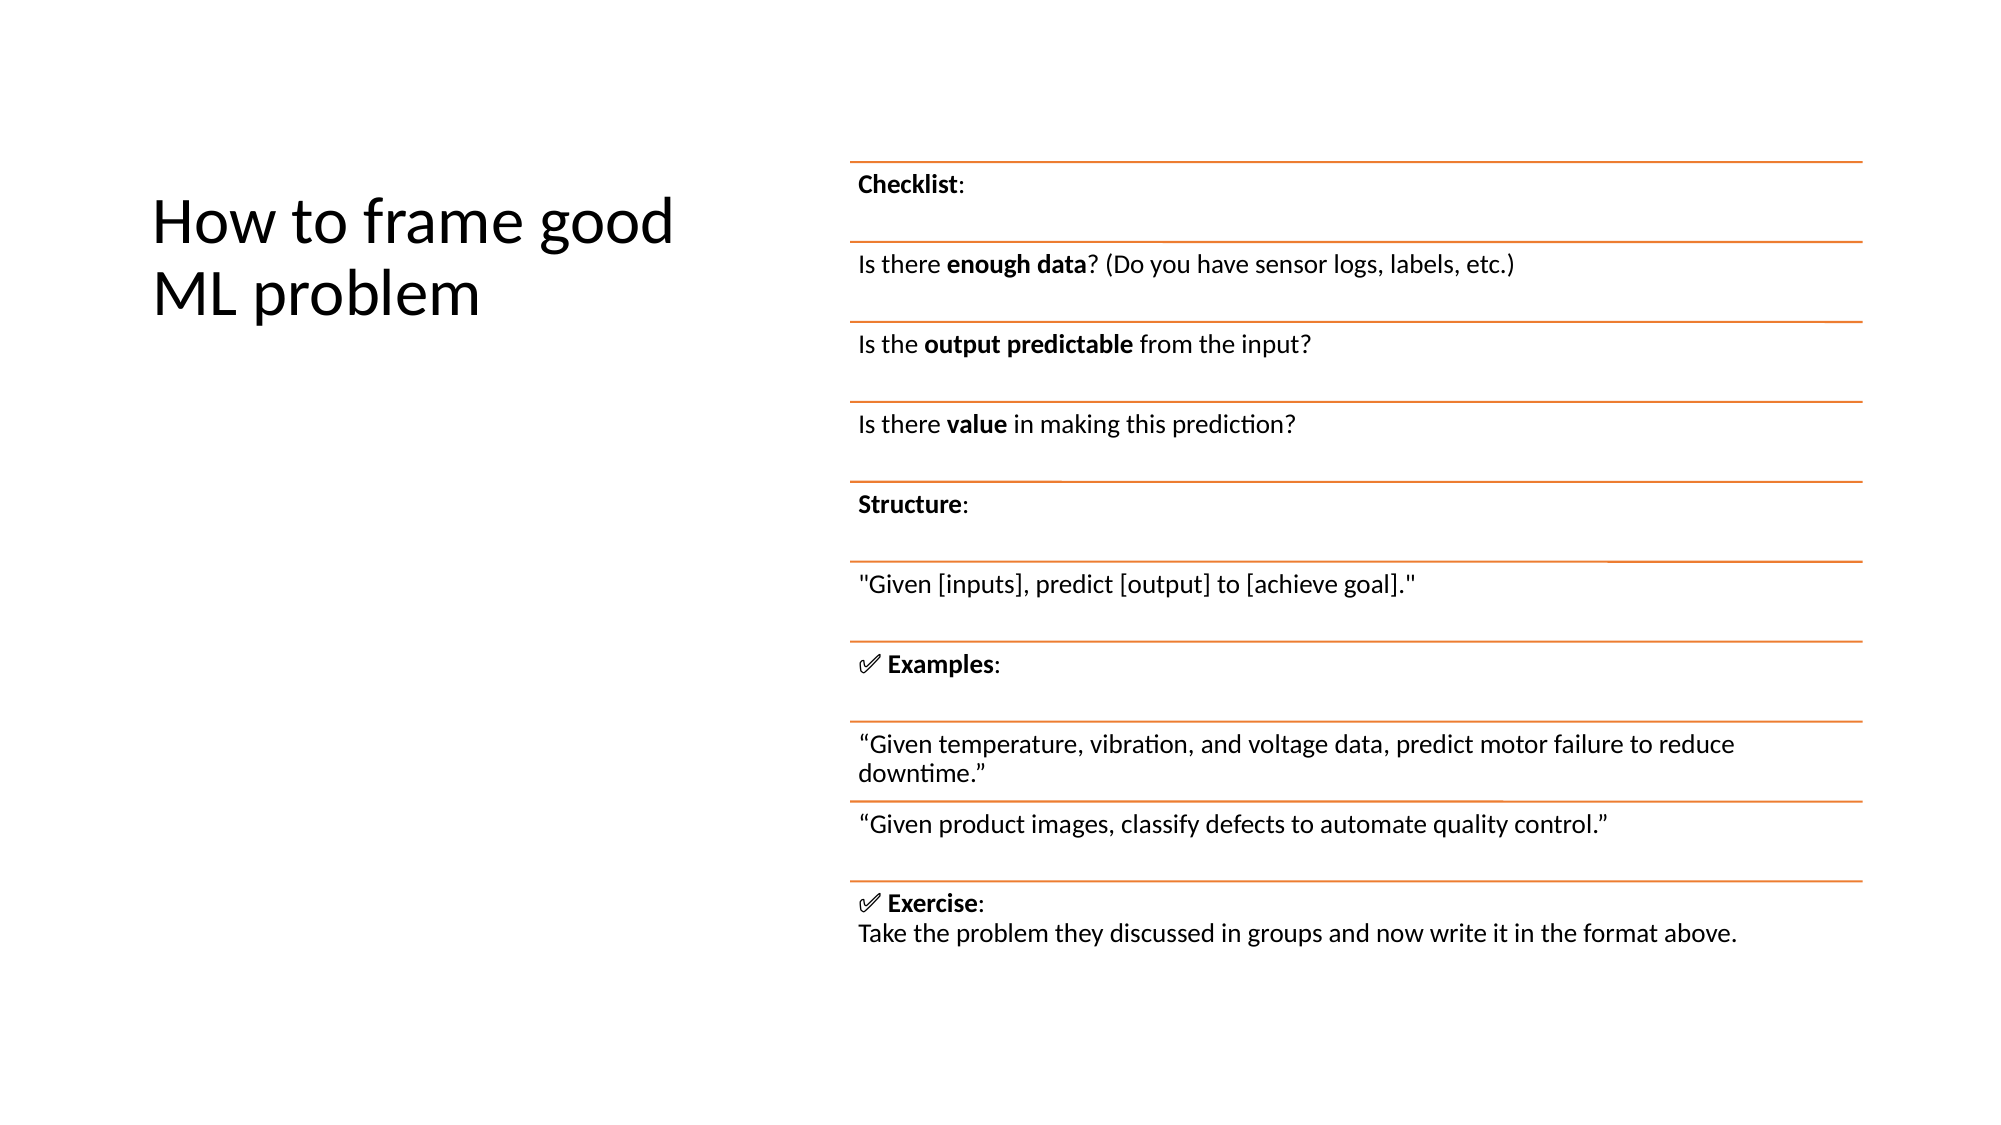

# How to frame good ML problem
Checklist:
Is there enough data? (Do you have sensor logs, labels, etc.)
Is the output predictable from the input?
Is there value in making this prediction?
Structure:
"Given [inputs], predict [output] to [achieve goal]."
✅ Examples:
“Given temperature, vibration, and voltage data, predict motor failure to reduce downtime.”
“Given product images, classify defects to automate quality control.”
✅ Exercise:
Take the problem they discussed in groups and now write it in the format above.